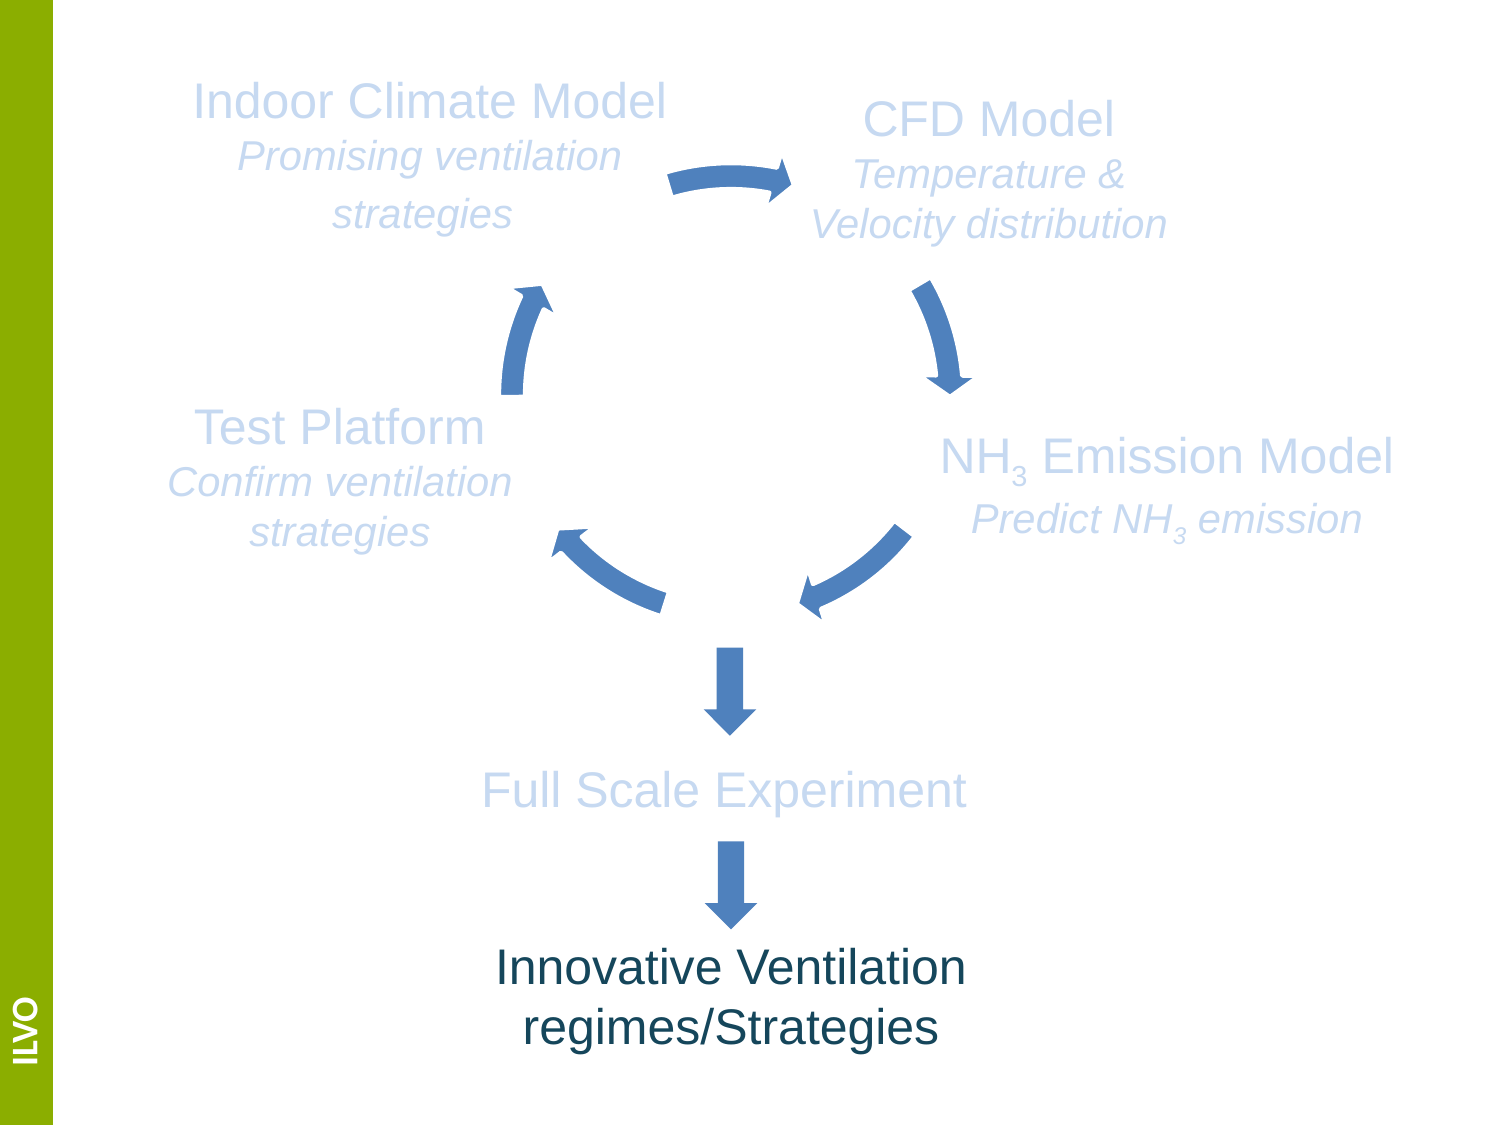

Indoor Climate Model
Promising ventilation strategies
CFD Model
Temperature &
Velocity distribution

Test Platform
Confirm ventilation strategies
NH3 Emission Model
Predict NH3 emission

Full Scale Experiment

Innovative Ventilation regimes/Strategies